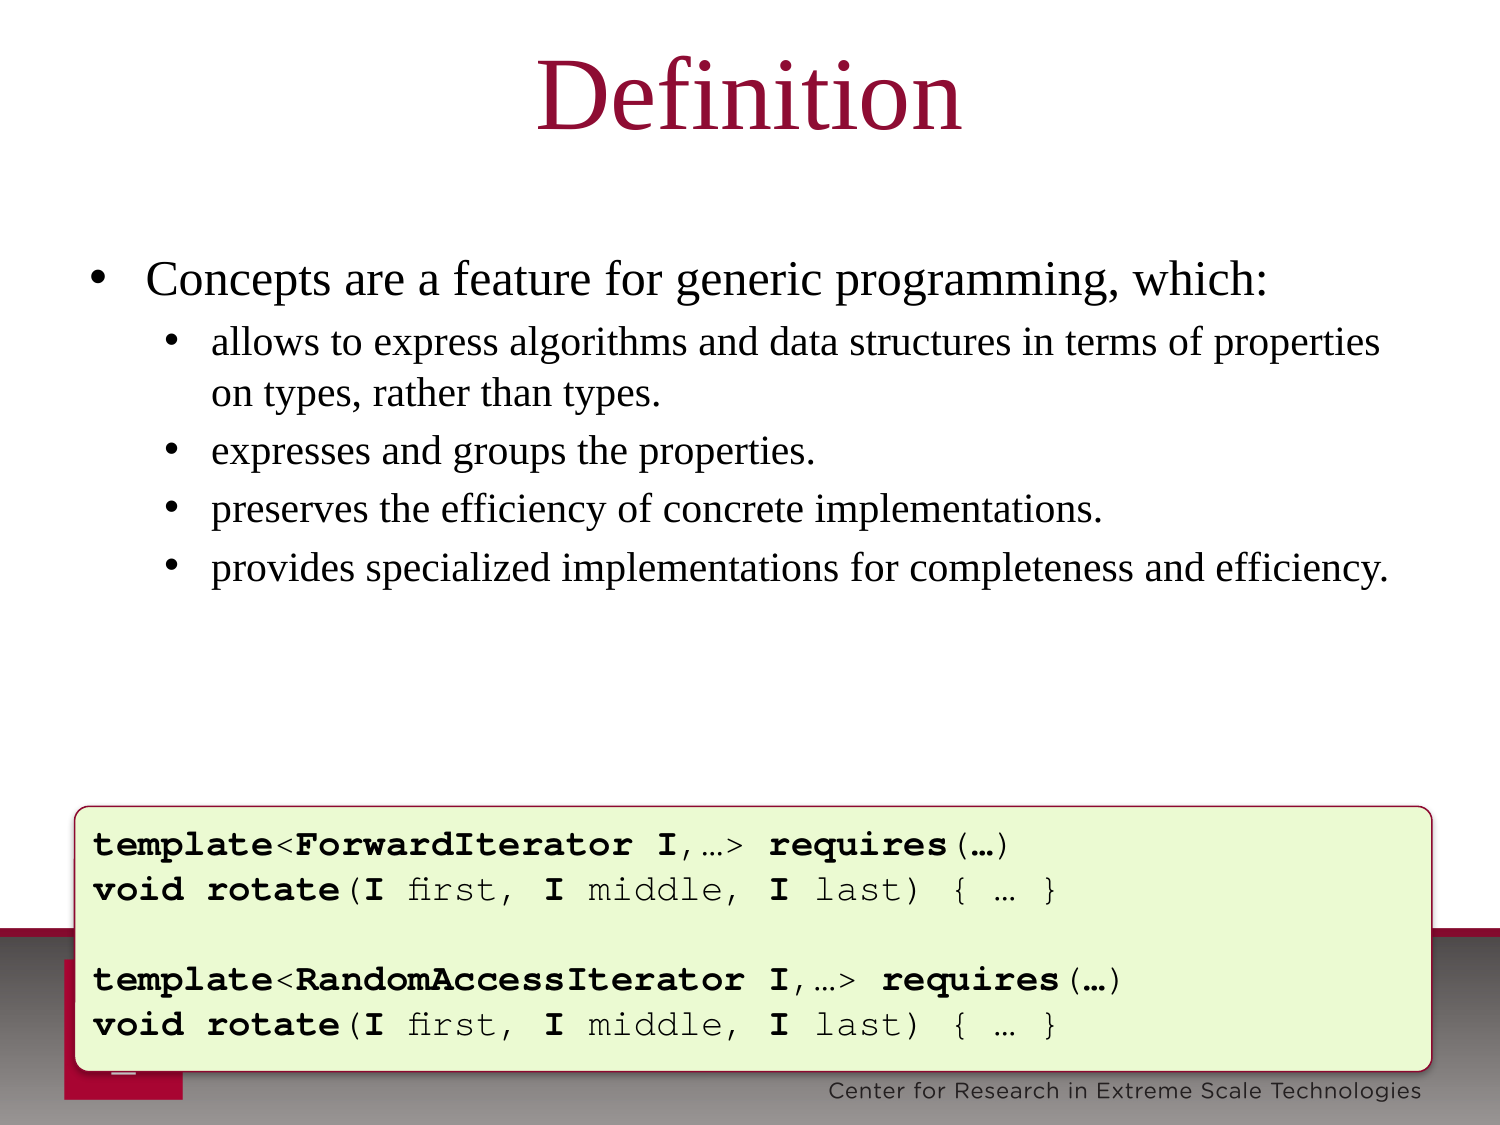

# Definition
Concepts are a feature for generic programming, which:
allows to express algorithms and data structures in terms of properties on types, rather than types.
expresses and groups the properties.
preserves the efficiency of concrete implementations.
provides specialized implementations for completeness and efficiency.
template<ForwardIterator I,…> requires(…)
void rotate(I first, I middle, I last) { … }

template<RandomAccessIterator I,…> requires(…)
void rotate(I first, I middle, I last) { … }